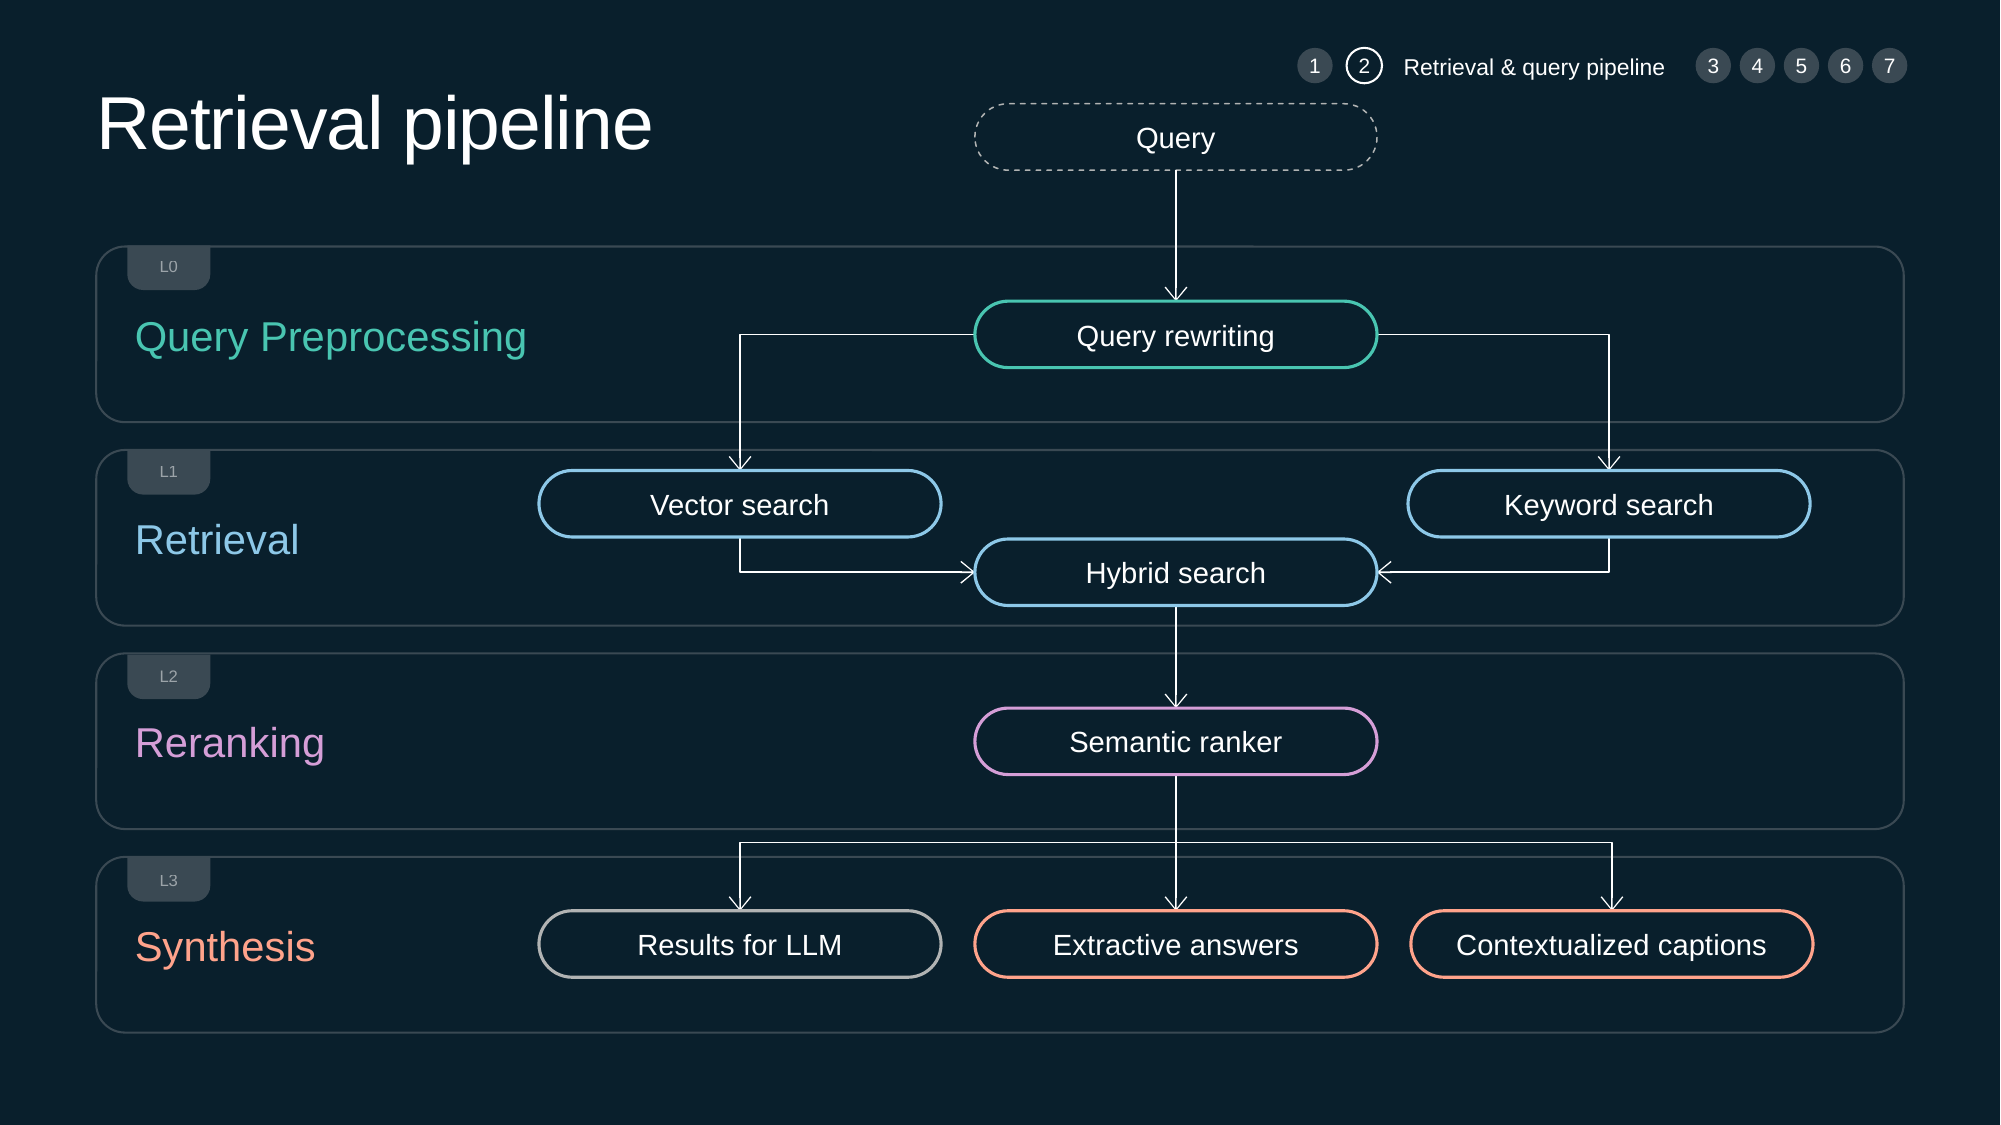

1
2
3
4
5
6
7
Retrieval & query pipeline
# Retrieval pipeline
Query

Query Preprocessing
L0
Query rewriting

Retrieval
L1
Vector search
Keyword search
Hybrid search
Reranking

L2
Semantic ranker
Synthesis

L3
Results for LLM
Extractive answers
Contextualized captions